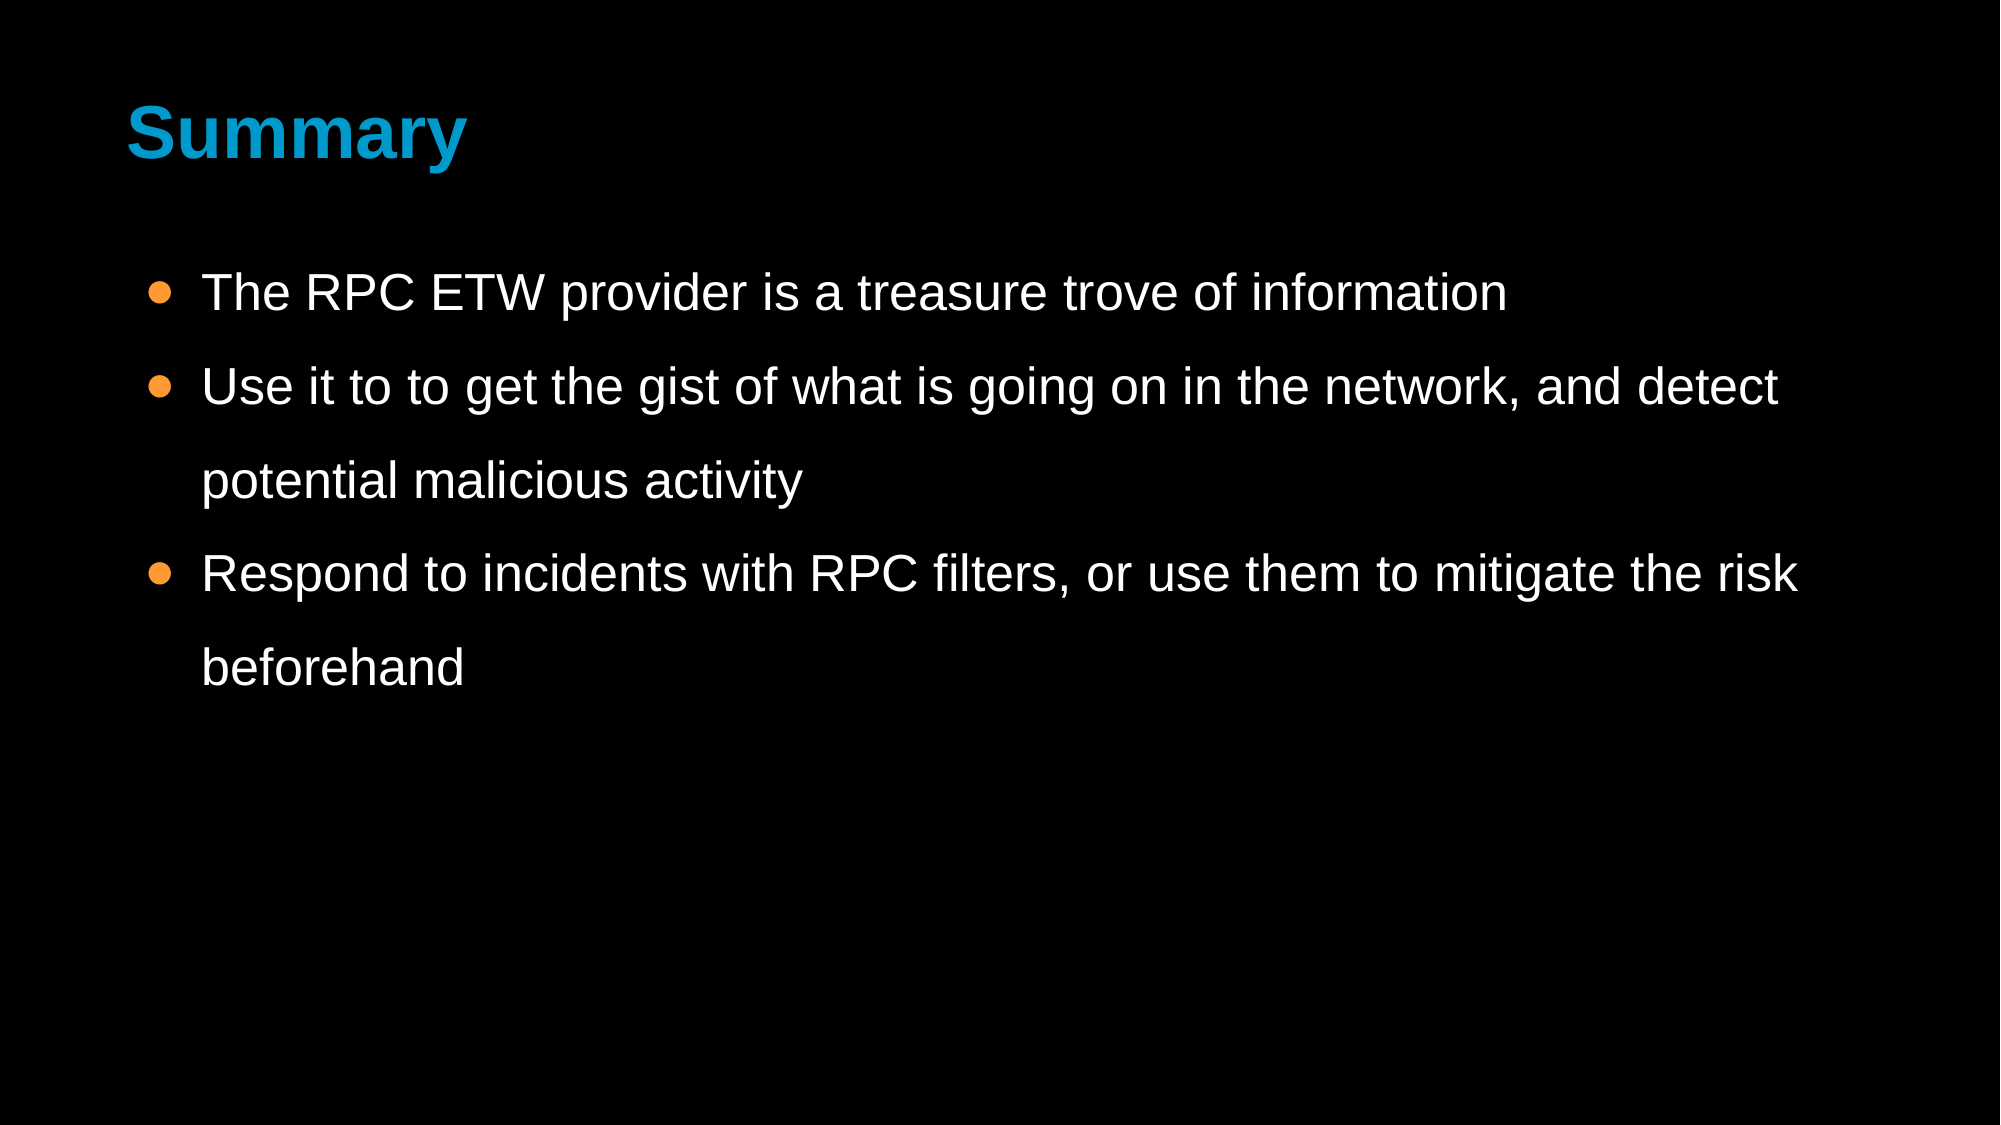

# Summary
The RPC ETW provider is a treasure trove of information
Use it to to get the gist of what is going on in the network, and detect potential malicious activity
Respond to incidents with RPC filters, or use them to mitigate the risk beforehand